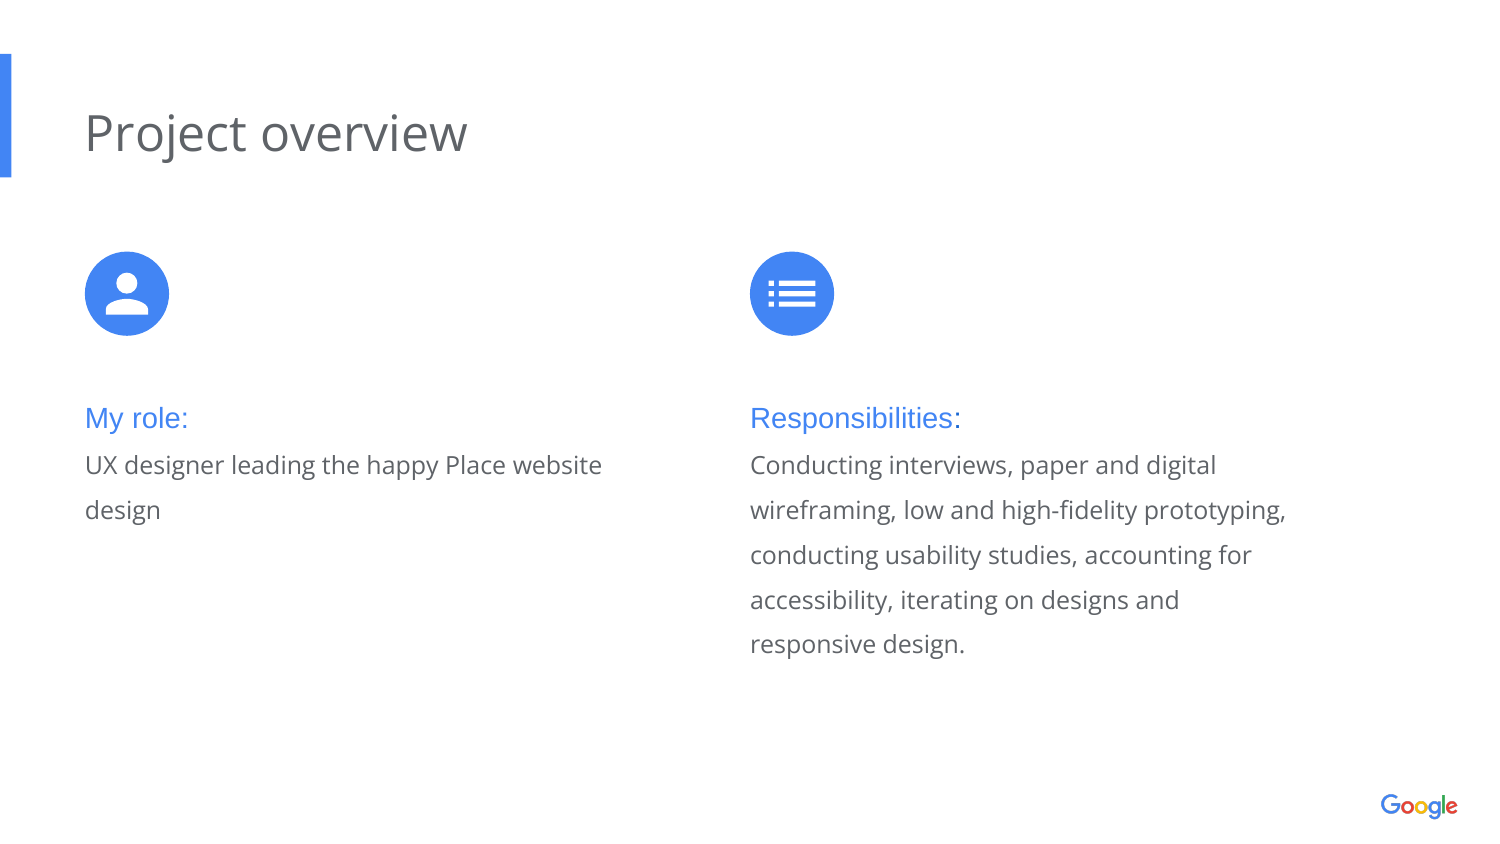

Project overview

My role:
UX designer leading the happy Place website design

Responsibilities:
Conducting interviews, paper and digital wireframing, low and high-fidelity prototyping, conducting usability studies, accounting for accessibility, iterating on designs and responsive design.